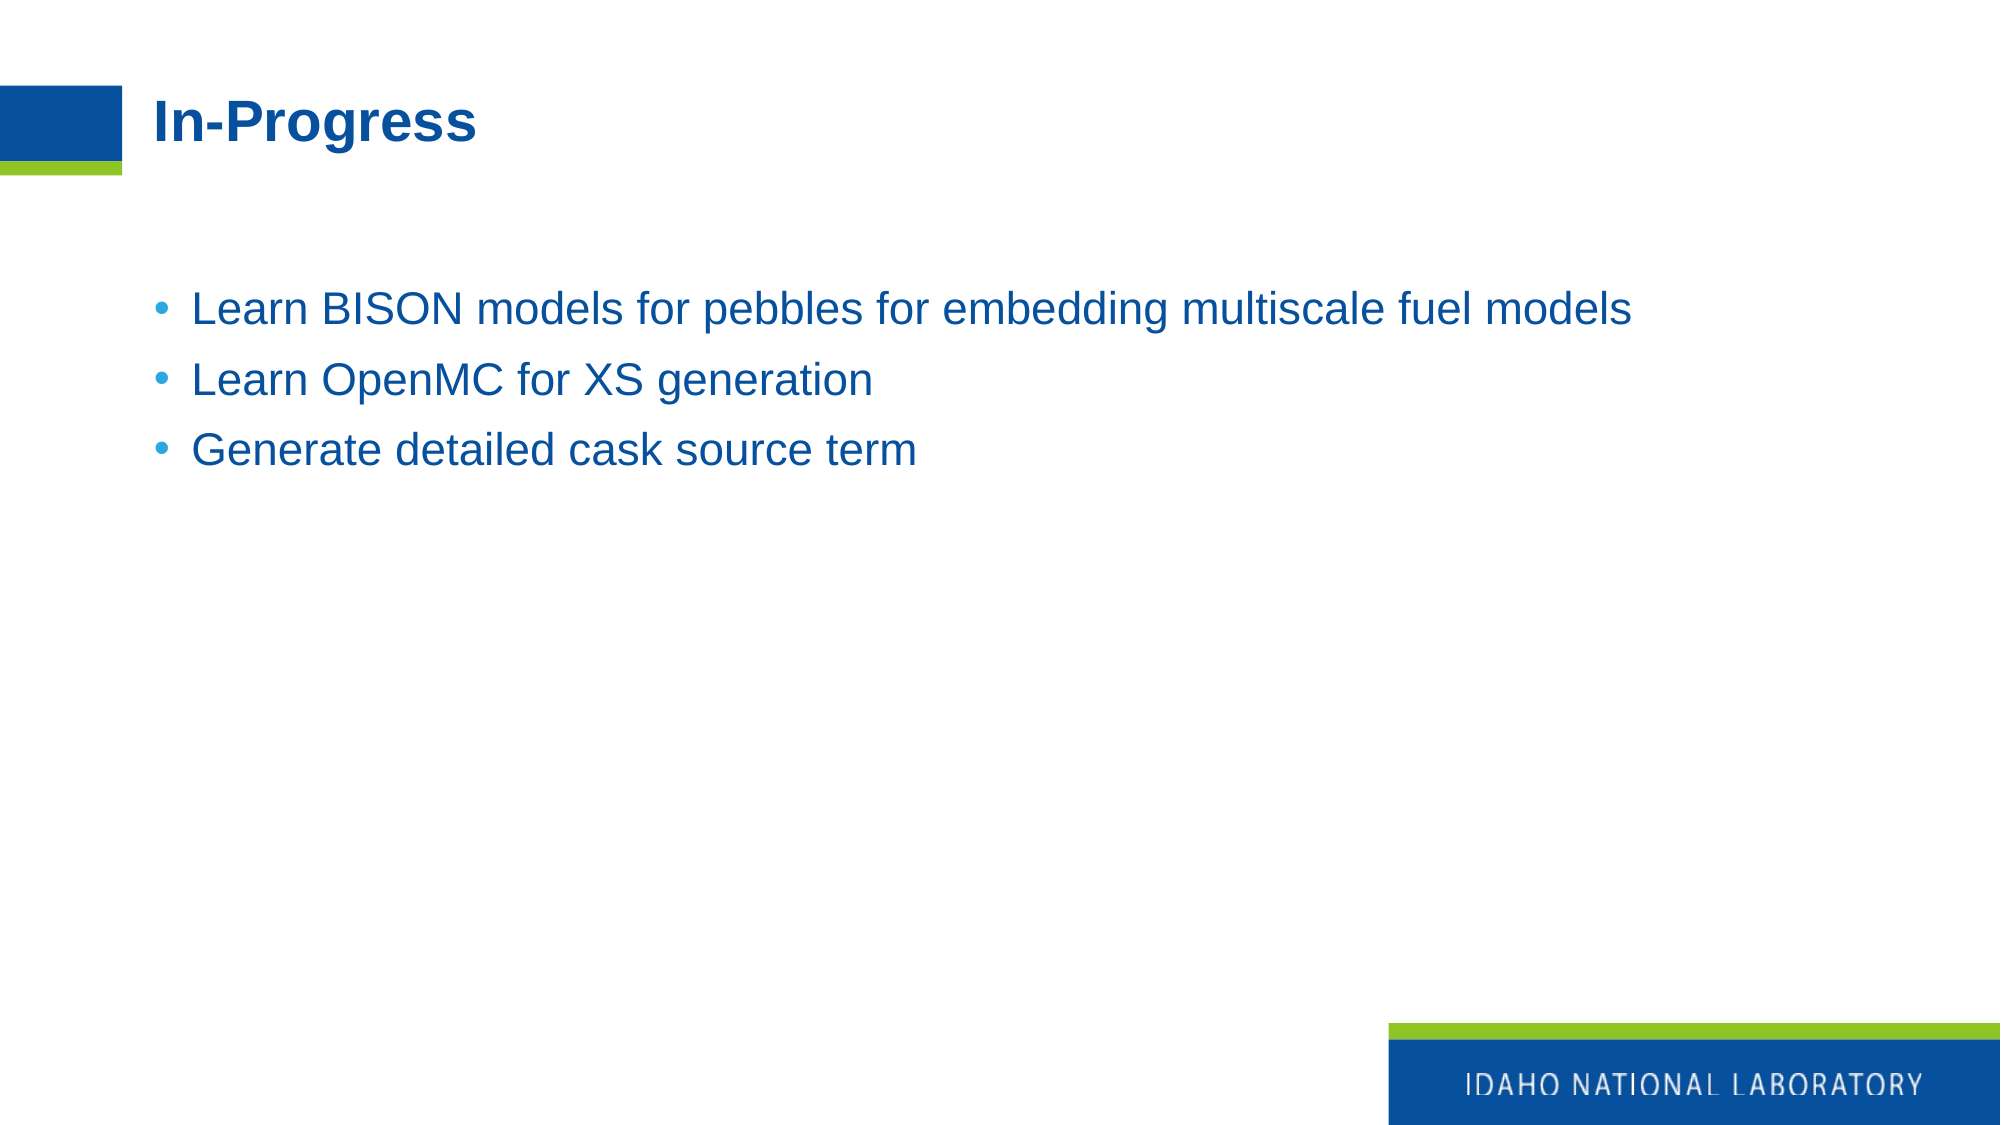

# In-Progress
Learn BISON models for pebbles for embedding multiscale fuel models
Learn OpenMC for XS generation
Generate detailed cask source term